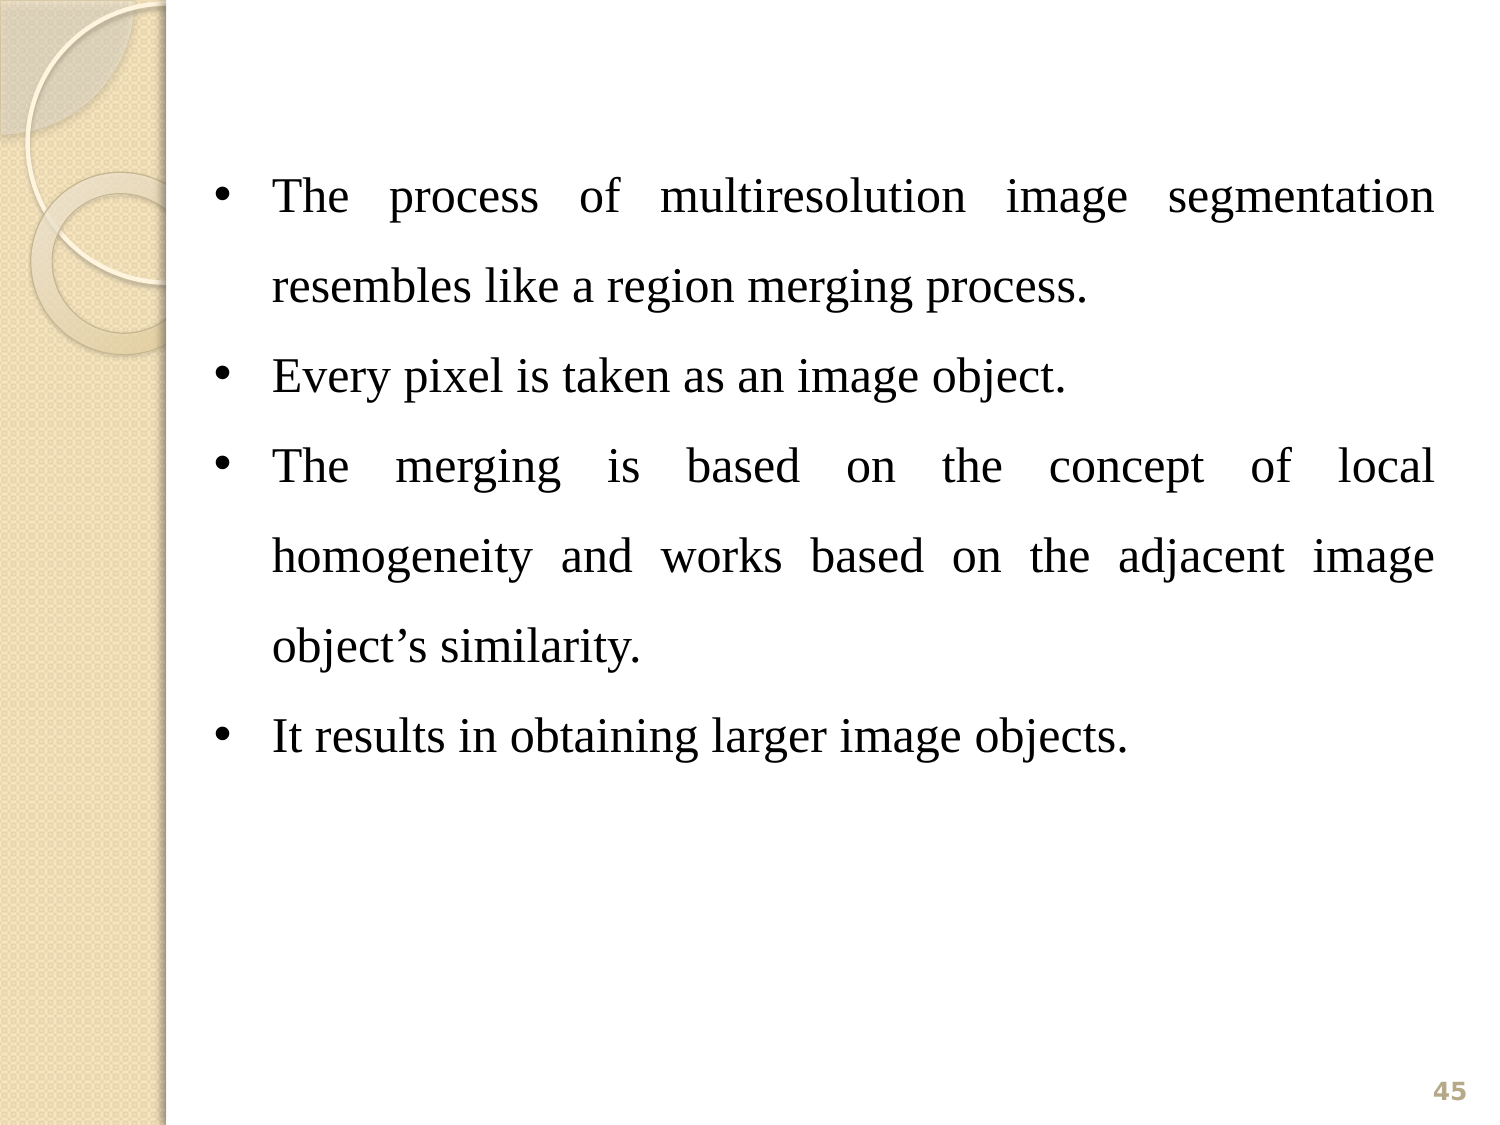

The process of multiresolution image segmentation resembles like a region merging process.
Every pixel is taken as an image object.
The merging is based on the concept of local homogeneity and works based on the adjacent image object’s similarity.
It results in obtaining larger image objects.
45